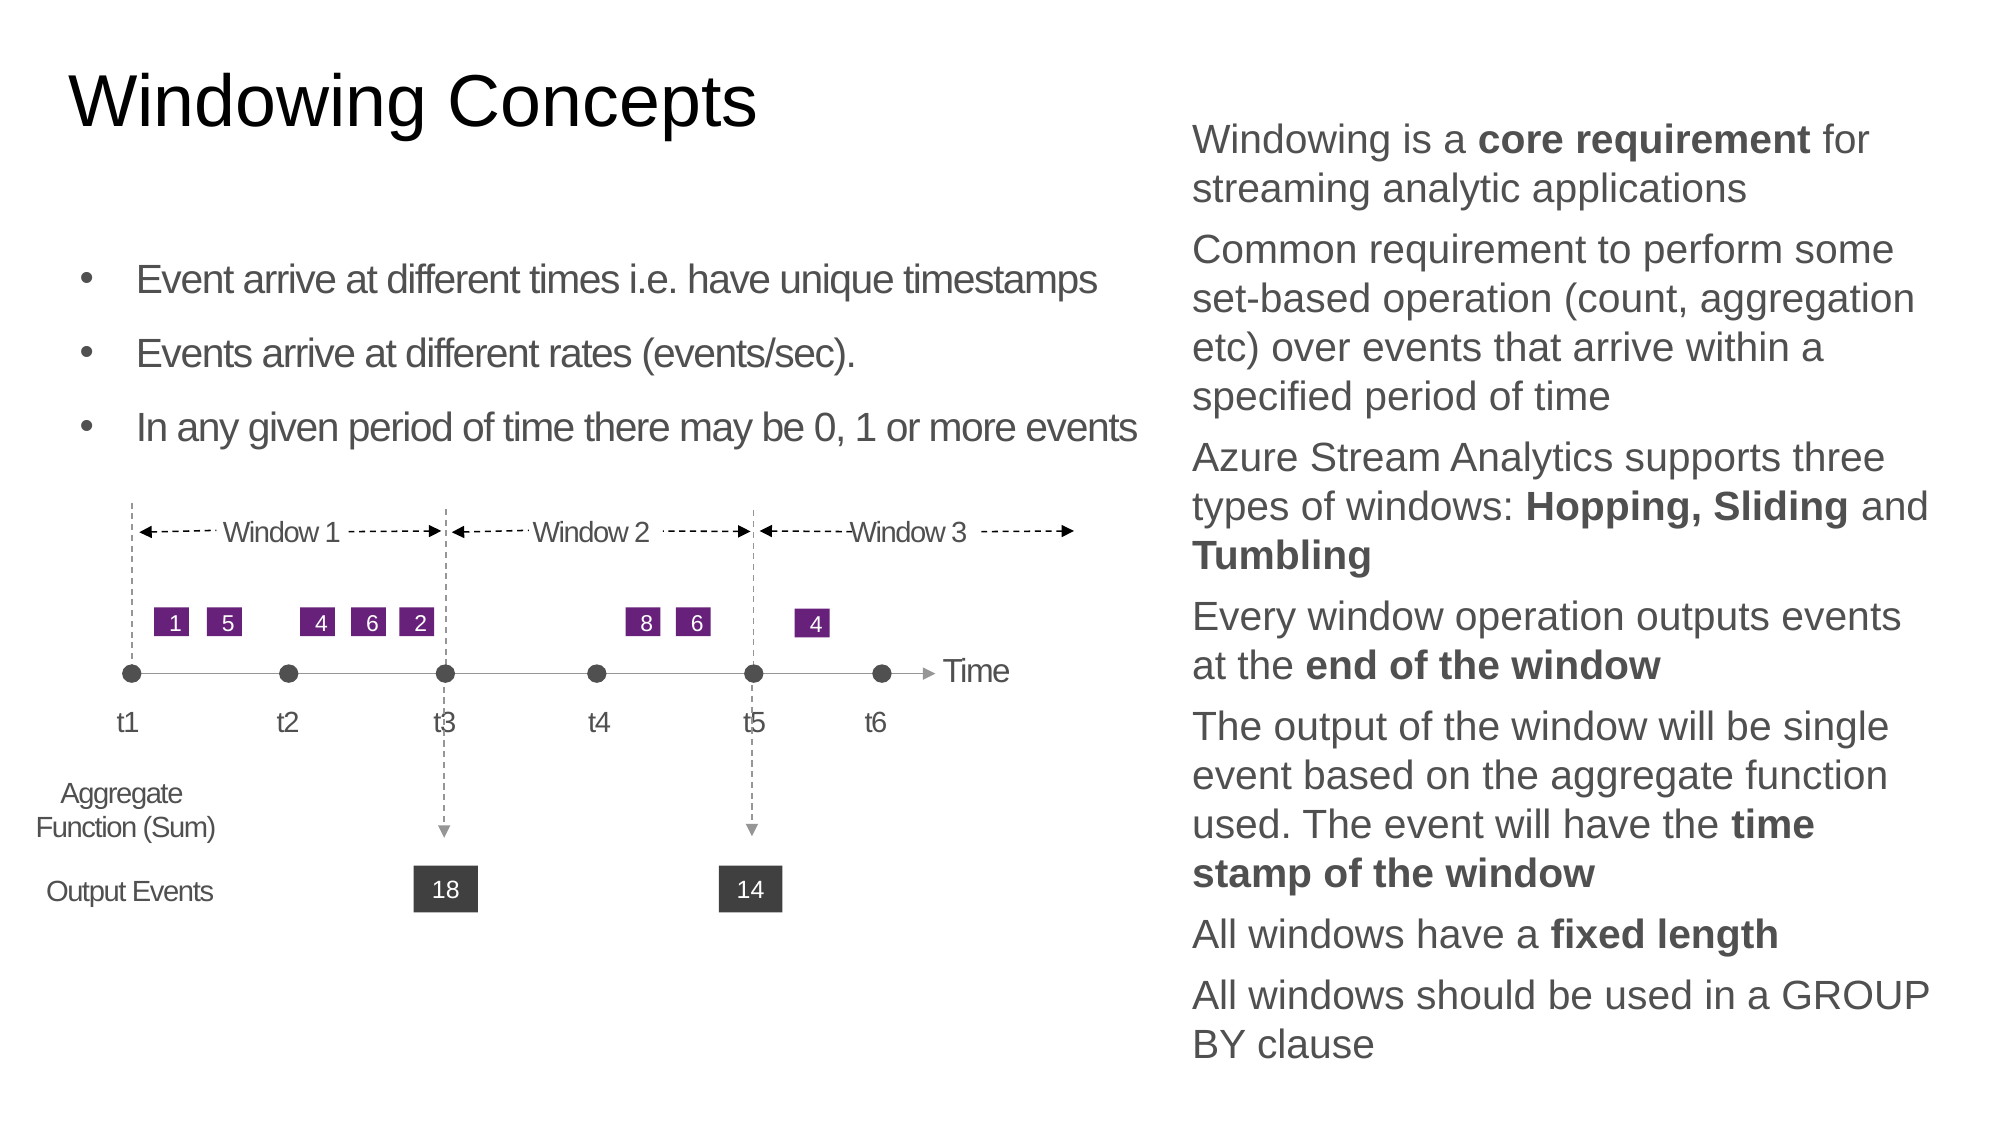

# Windowing Concepts
Windowing is a core requirement for streaming analytic applications
Common requirement to perform some set-based operation (count, aggregation etc) over events that arrive within a specified period of time
Azure Stream Analytics supports three types of windows: Hopping, Sliding and Tumbling
Every window operation outputs events at the end of the window
The output of the window will be single event based on the aggregate function used. The event will have the time stamp of the window
All windows have a fixed length
All windows should be used in a GROUP BY clause
Event arrive at different times i.e. have unique timestamps
Events arrive at different rates (events/sec).
In any given period of time there may be 0, 1 or more events
Window 1
Window 2
Window 3
1
5
4
6
2
8
6
4
Time

t1
t2
t3
t4
t5
t6
Aggregate
 Function (Sum)
18
14
Output Events